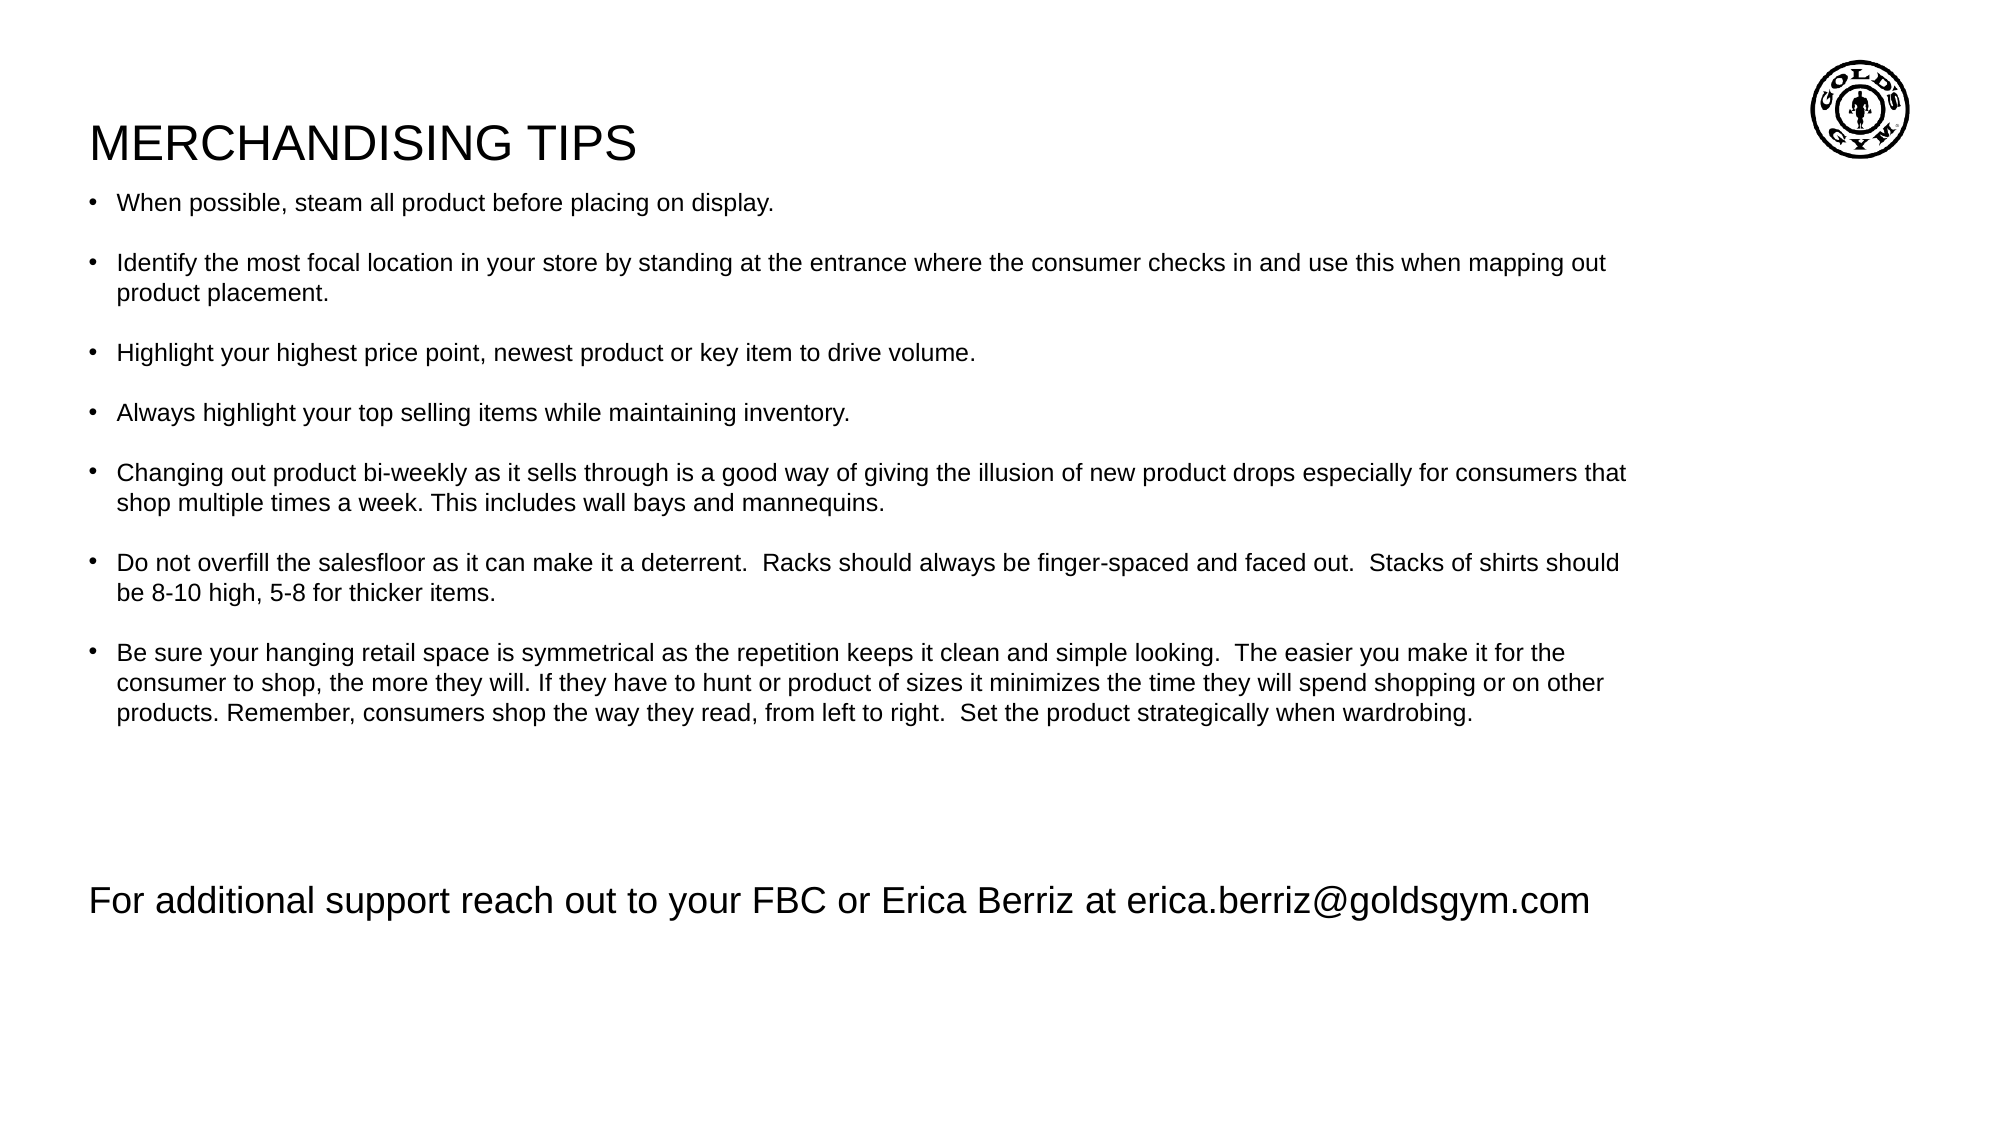

MERCHANDISING TIPS
When possible, steam all product before placing on display.

Identify the most focal location in your store by standing at the entrance where the consumer checks in and use this when mapping out product placement.

Highlight your highest price point, newest product or key item to drive volume.

Always highlight your top selling items while maintaining inventory.

Changing out product bi-weekly as it sells through is a good way of giving the illusion of new product drops especially for consumers that shop multiple times a week. This includes wall bays and mannequins.

Do not overfill the salesfloor as it can make it a deterrent.  Racks should always be finger-spaced and faced out.  Stacks of shirts should be 8-10 high, 5-8 for thicker items.

Be sure your hanging retail space is symmetrical as the repetition keeps it clean and simple looking.  The easier you make it for the consumer to shop, the more they will. If they have to hunt or product of sizes it minimizes the time they will spend shopping or on other products. Remember, consumers shop the way they read, from left to right.  Set the product strategically when wardrobing.

For additional support reach out to your FBC or Erica Berriz at erica.berriz@goldsgym.com